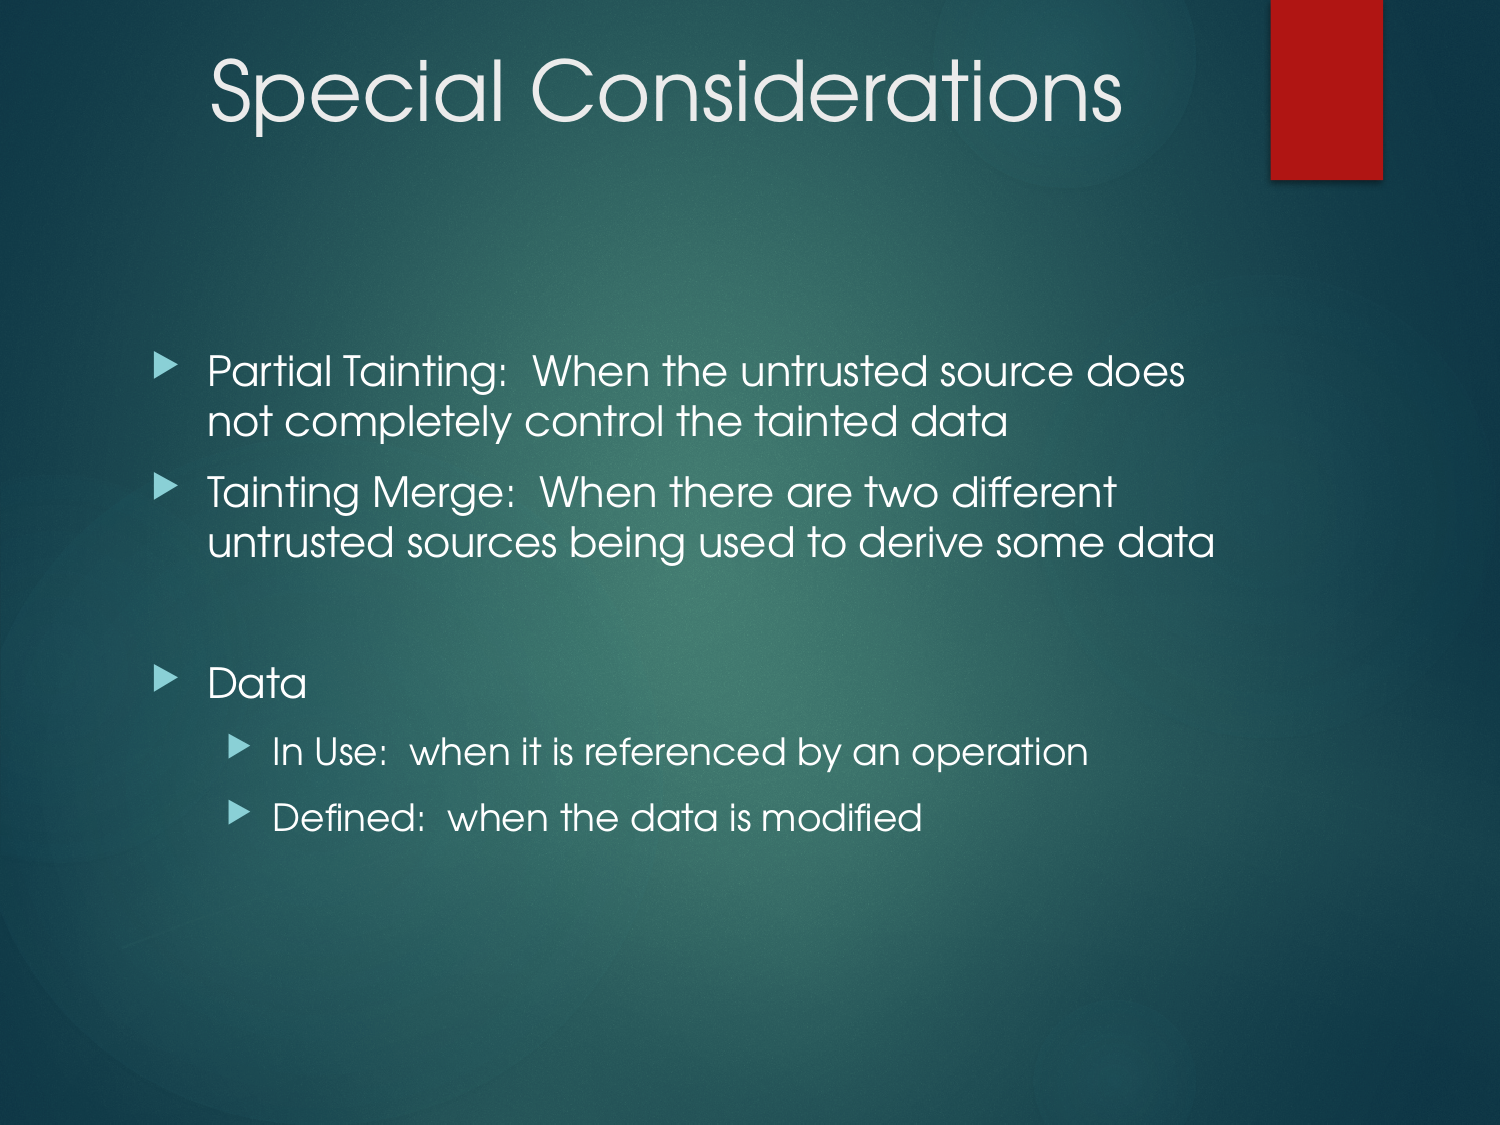

# Special Considerations
Partial Tainting:  When the untrusted source does not completely control the tainted data
Tainting Merge:  When there are two different untrusted sources being used to derive some data

Data
In Use:  when it is referenced by an operation
Defined:  when the data is modified